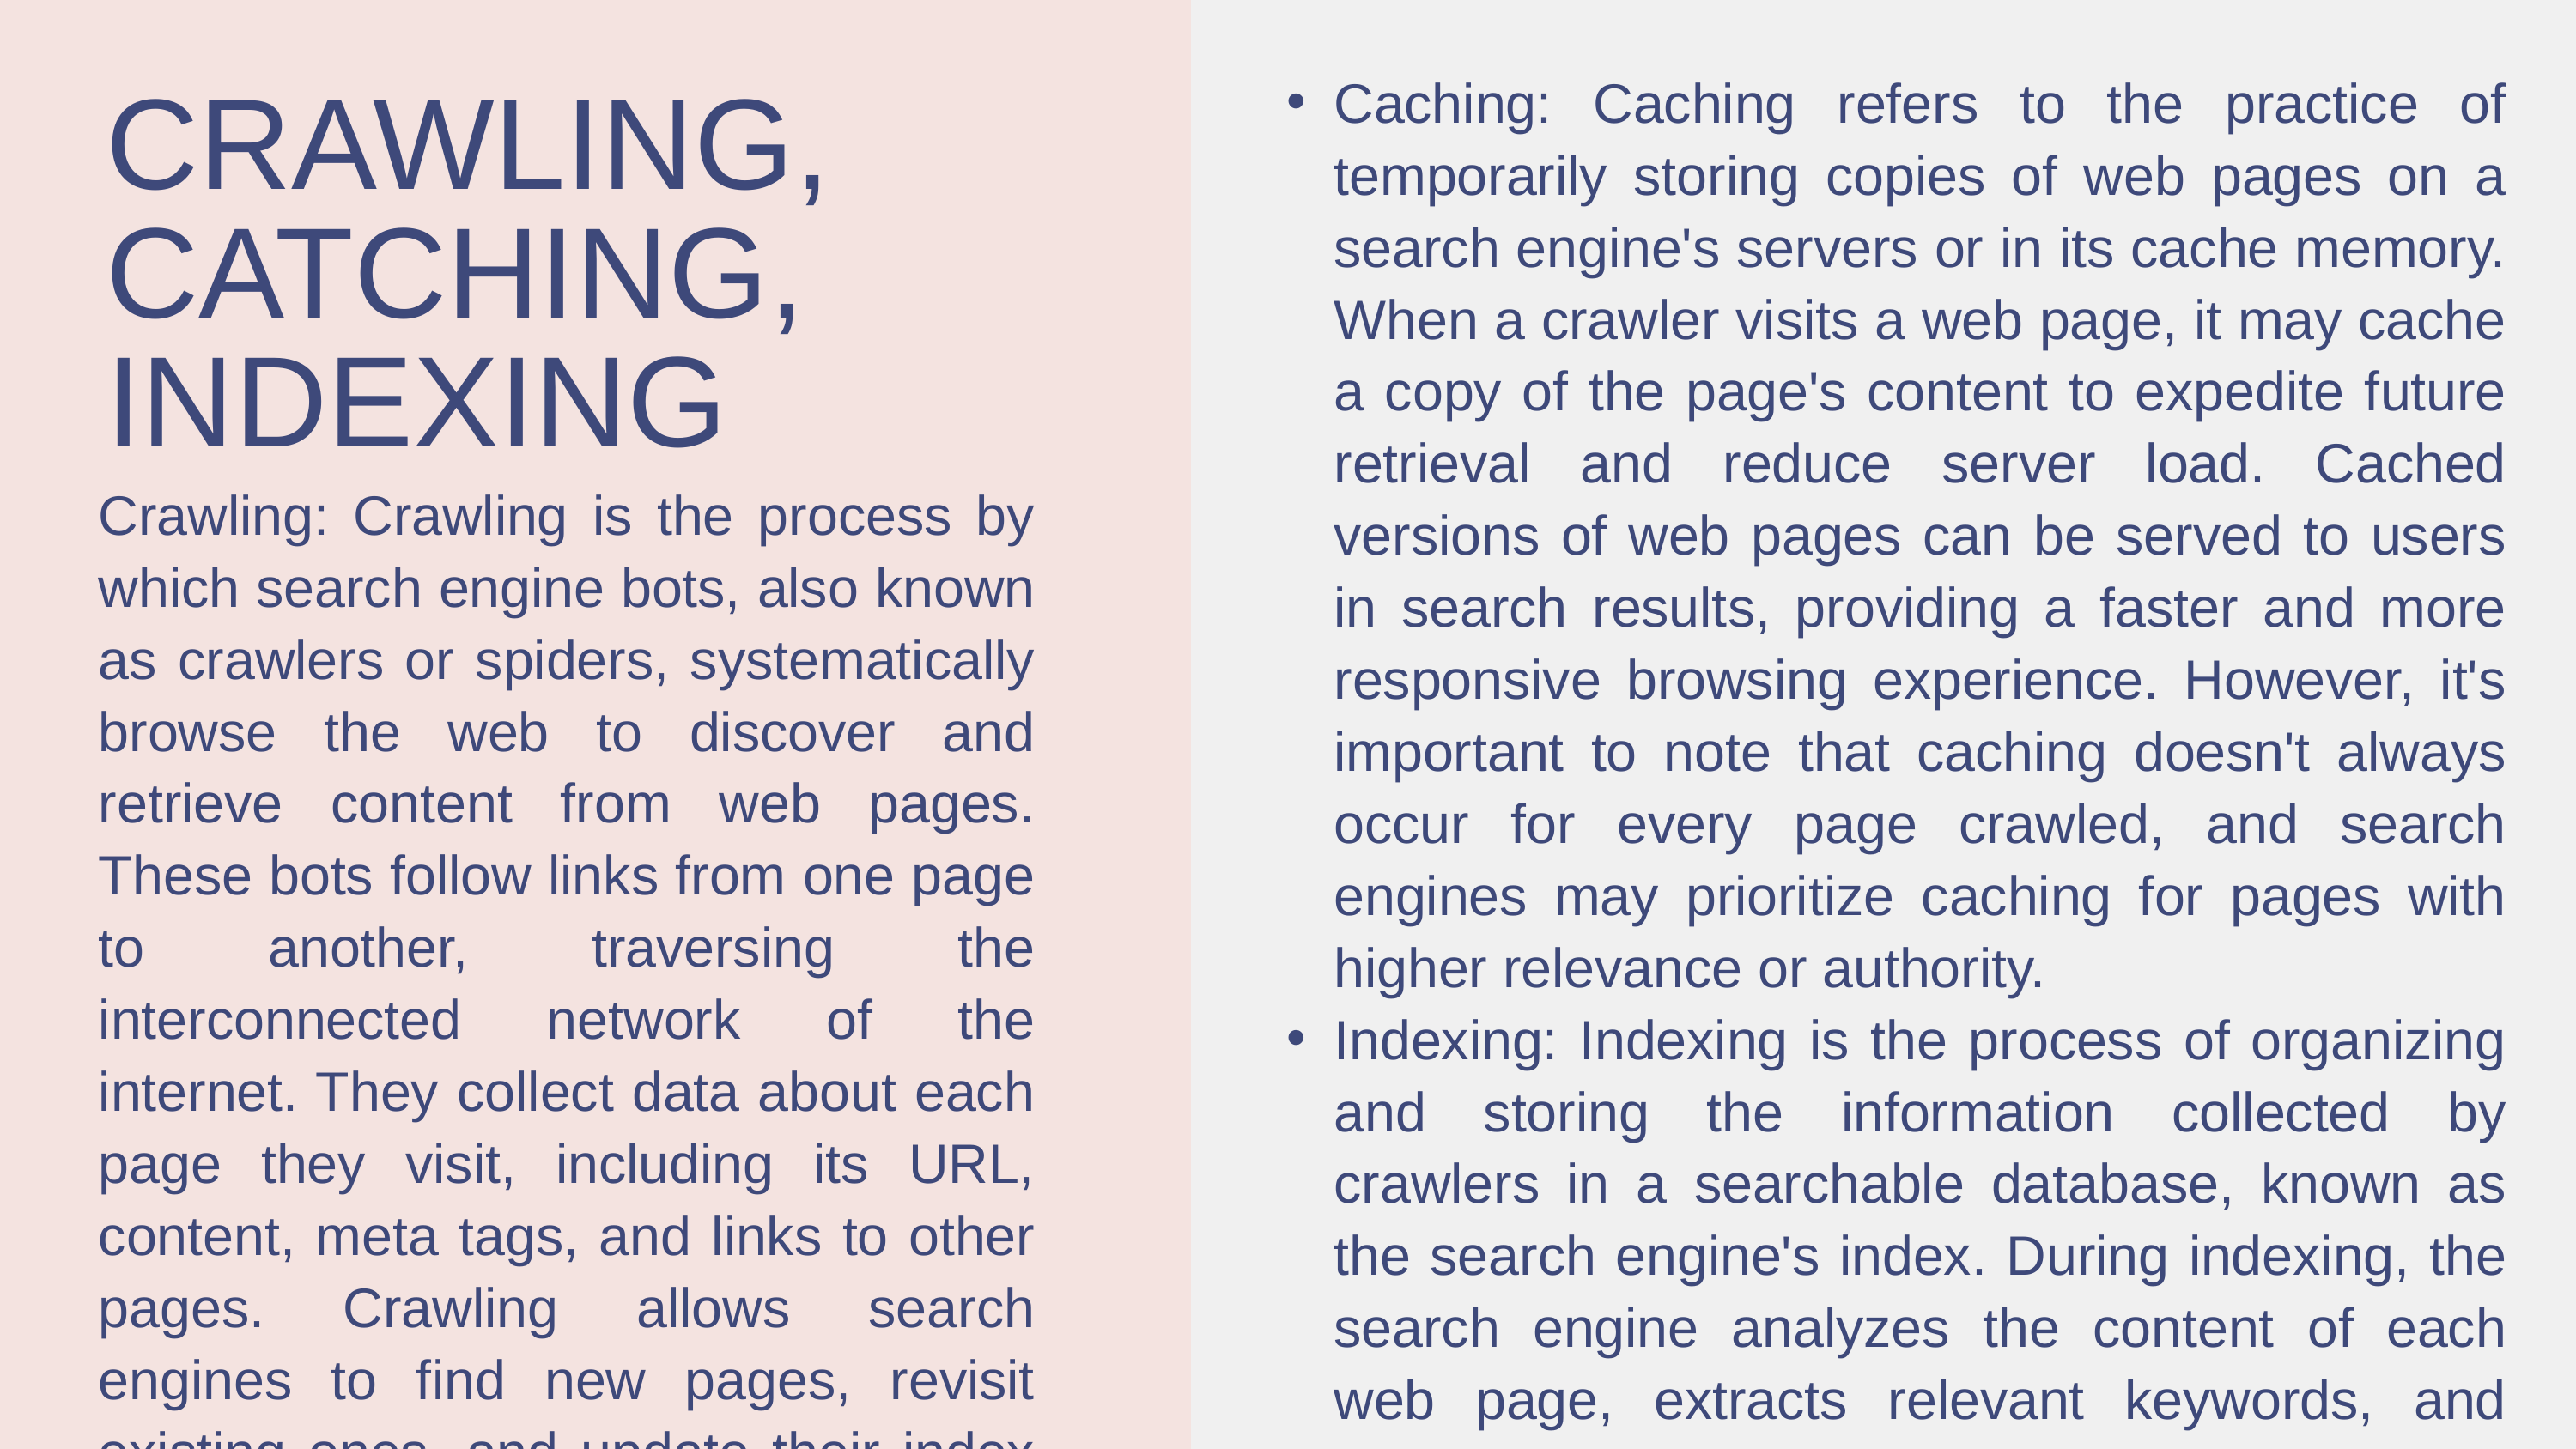

Caching: Caching refers to the practice of temporarily storing copies of web pages on a search engine's servers or in its cache memory. When a crawler visits a web page, it may cache a copy of the page's content to expedite future retrieval and reduce server load. Cached versions of web pages can be served to users in search results, providing a faster and more responsive browsing experience. However, it's important to note that caching doesn't always occur for every page crawled, and search engines may prioritize caching for pages with higher relevance or authority.
Indexing: Indexing is the process of organizing and storing the information collected by crawlers in a searchable database, known as the search engine's index. During indexing, the search engine analyzes the content of each web page, extracts relevant keywords, and assigns them to specific entries in its index
CRAWLING, CATCHING, INDEXING
Crawling: Crawling is the process by which search engine bots, also known as crawlers or spiders, systematically browse the web to discover and retrieve content from web pages. These bots follow links from one page to another, traversing the interconnected network of the internet. They collect data about each page they visit, including its URL, content, meta tags, and links to other pages. Crawling allows search engines to find new pages, revisit existing ones, and update their index with fresh information.